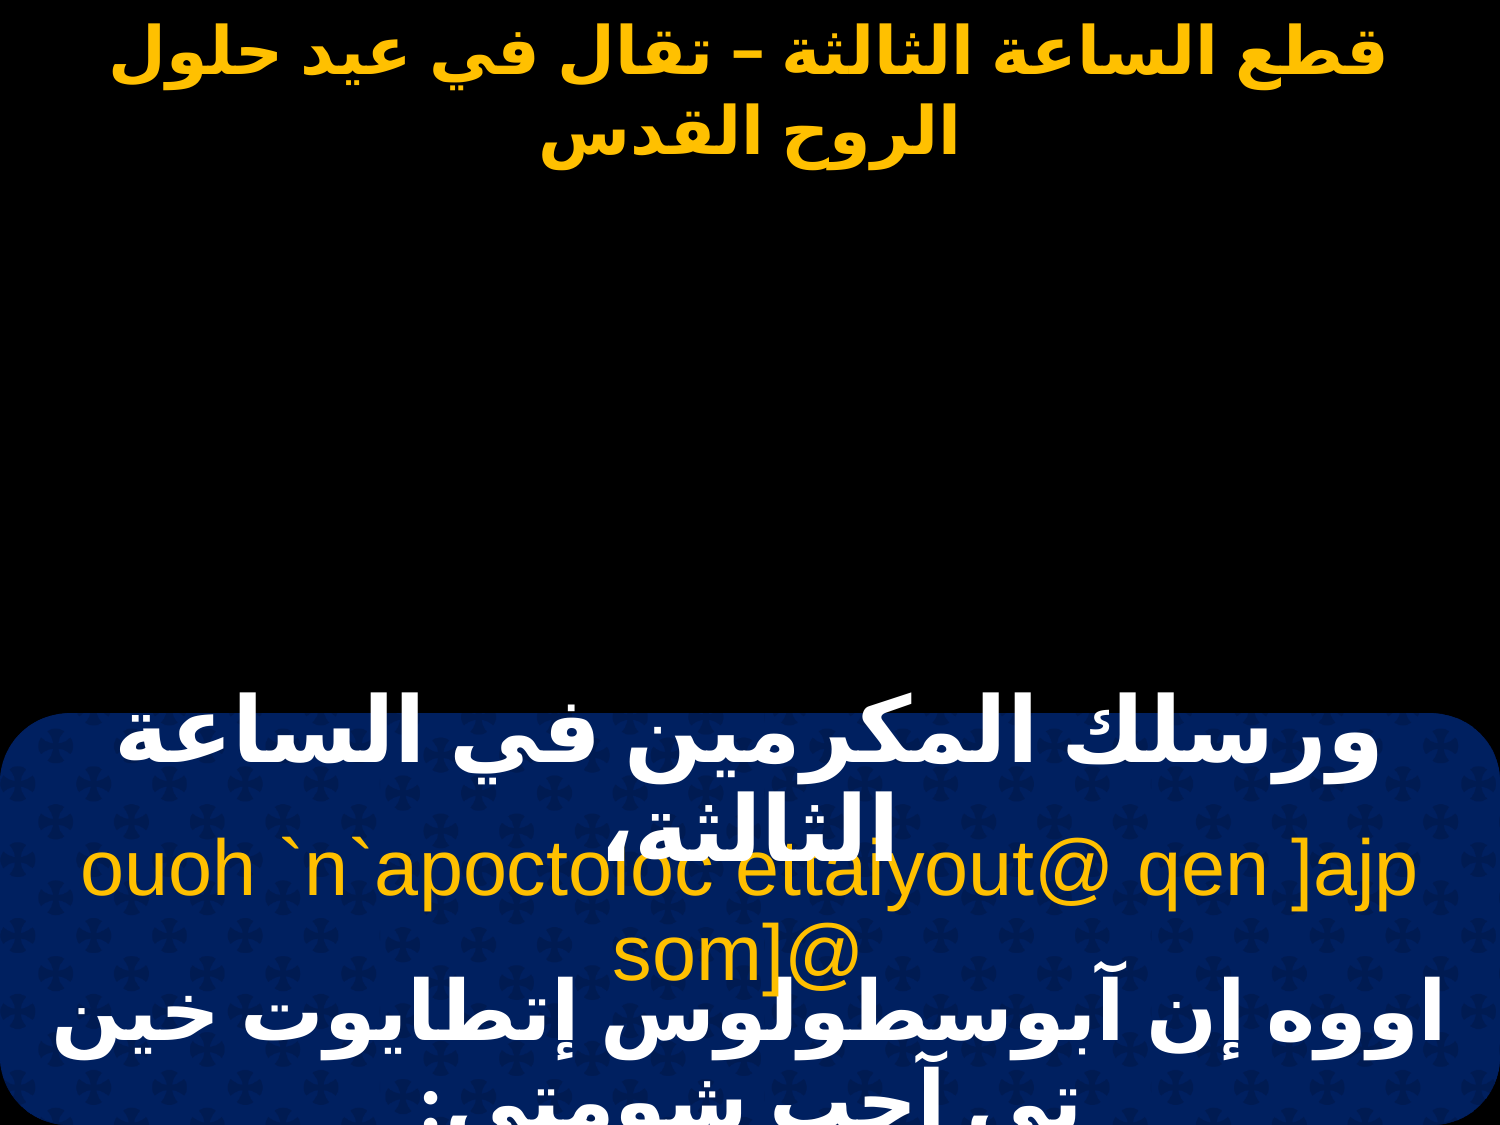

#
ورسلك المكرمين في الساعة الثالثة،
ouoh `n`apoctoloc ettaiyout@ qen ]ajp som]@
اووه إن آبوسطولوس إتطايوت خين تي آجب شومتي: